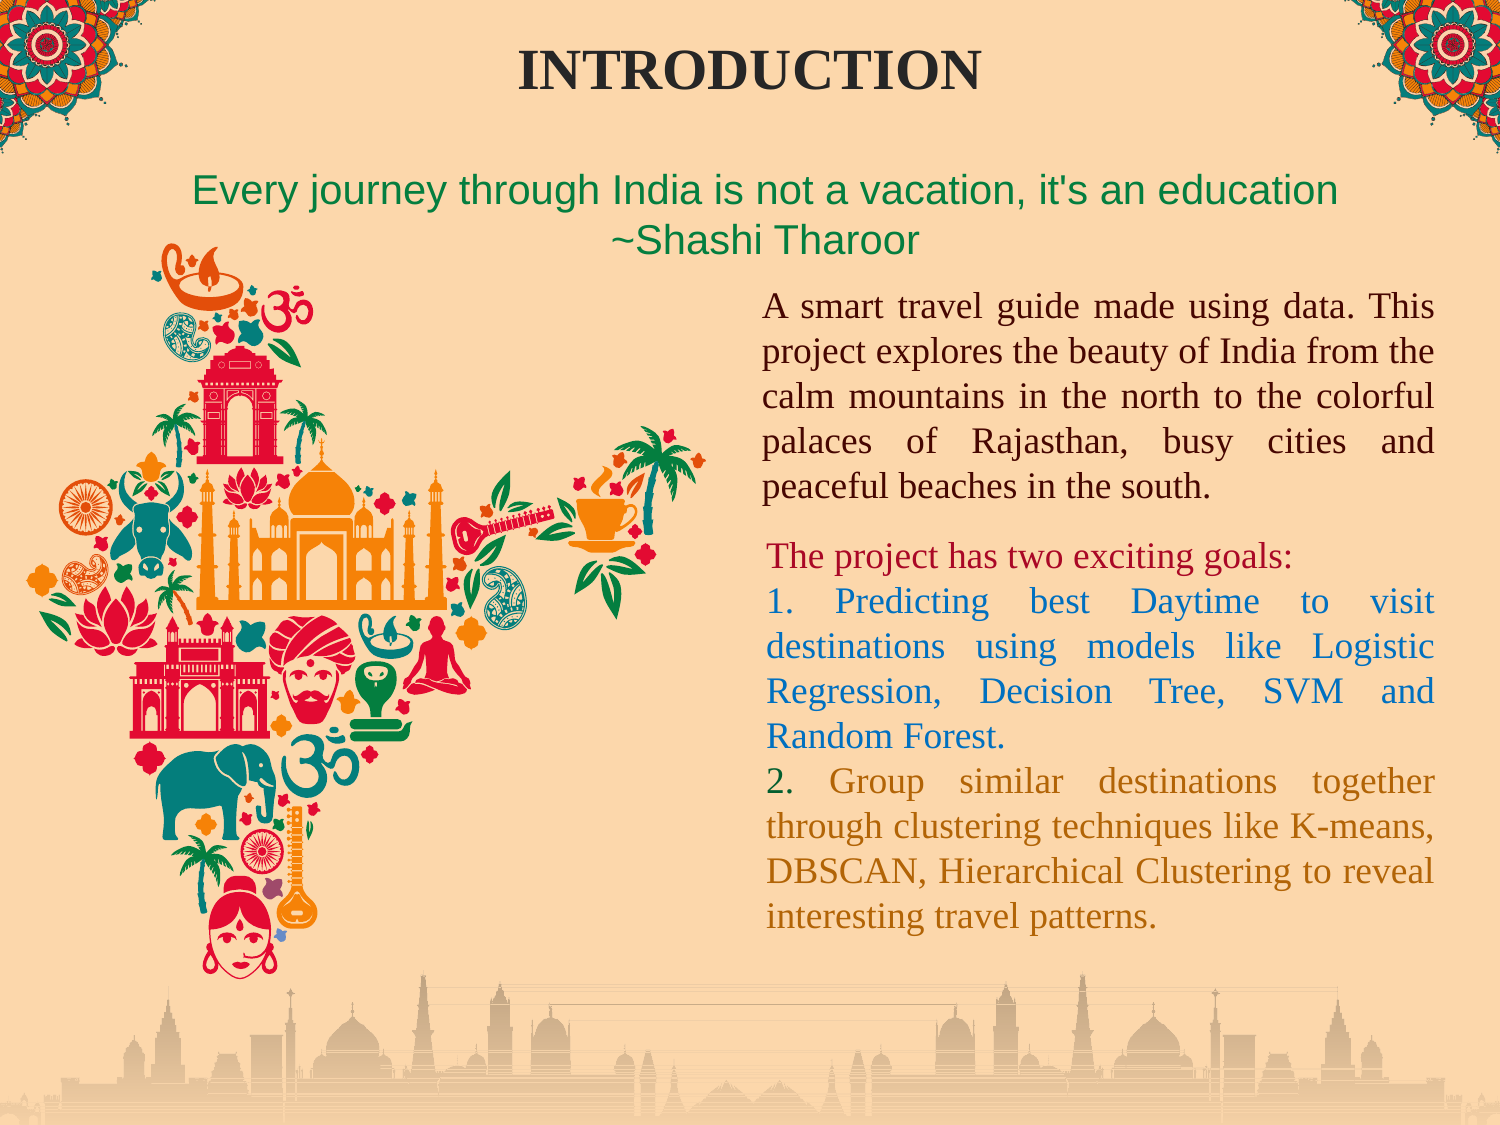

INTRODUCTION
Every journey through India is not a vacation, it's an education
~Shashi Tharoor

A smart travel guide made using data. This project explores the beauty of India from the calm mountains in the north to the colorful palaces of Rajasthan, busy cities and peaceful beaches in the south.

The project has two exciting goals:
 Predicting best Daytime to visit destinations using models like Logistic Regression, Decision Tree, SVM and Random Forest.
 Group similar destinations together through clustering techniques like K-means, DBSCAN, Hierarchical Clustering to reveal interesting travel patterns.